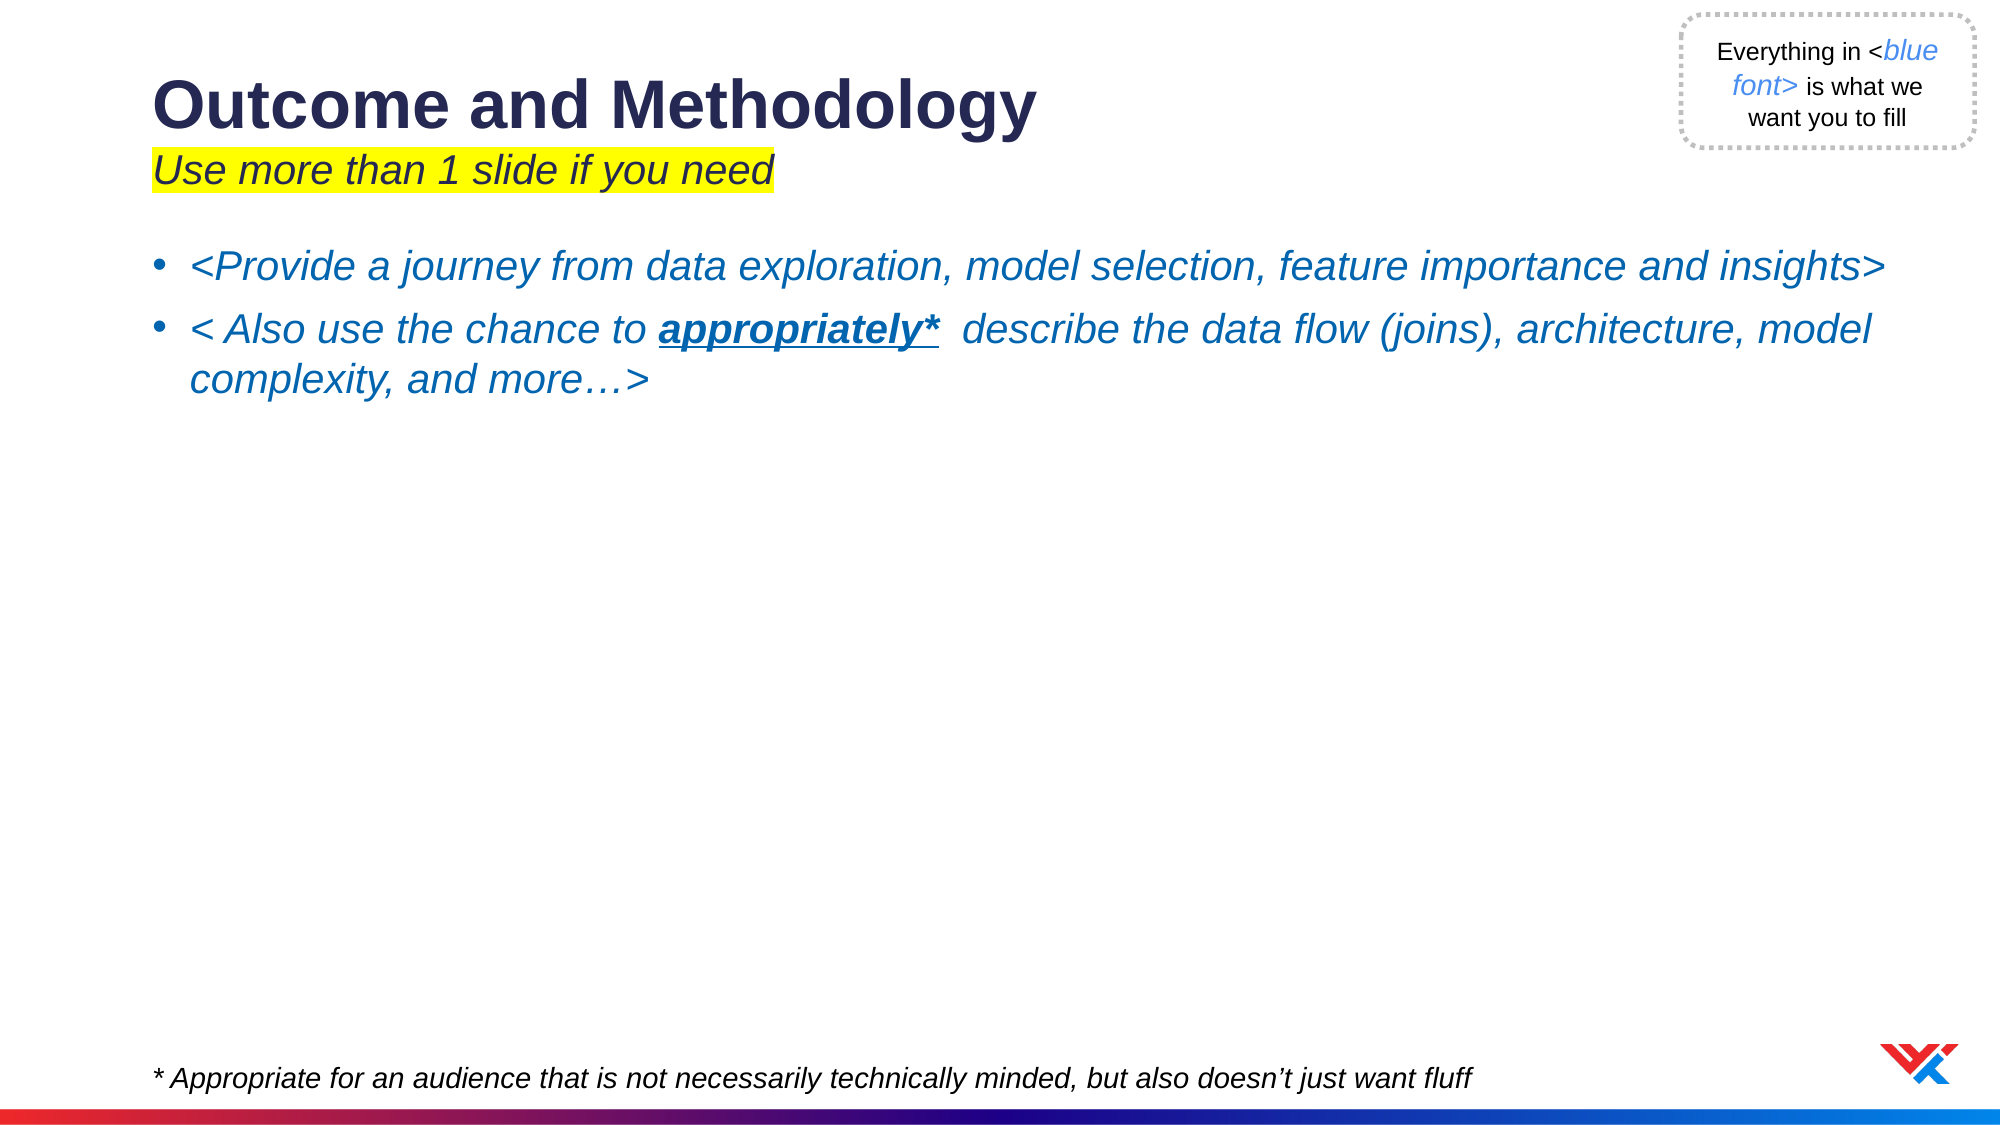

Everything in <blue font> is what we want you to fill
# Outcome and Methodology Use more than 1 slide if you need
<Provide a journey from data exploration, model selection, feature importance and insights>
< Also use the chance to appropriately*  describe the data flow (joins), architecture, model complexity, and more…>
* Appropriate for an audience that is not necessarily technically minded, but also doesn’t just want fluff